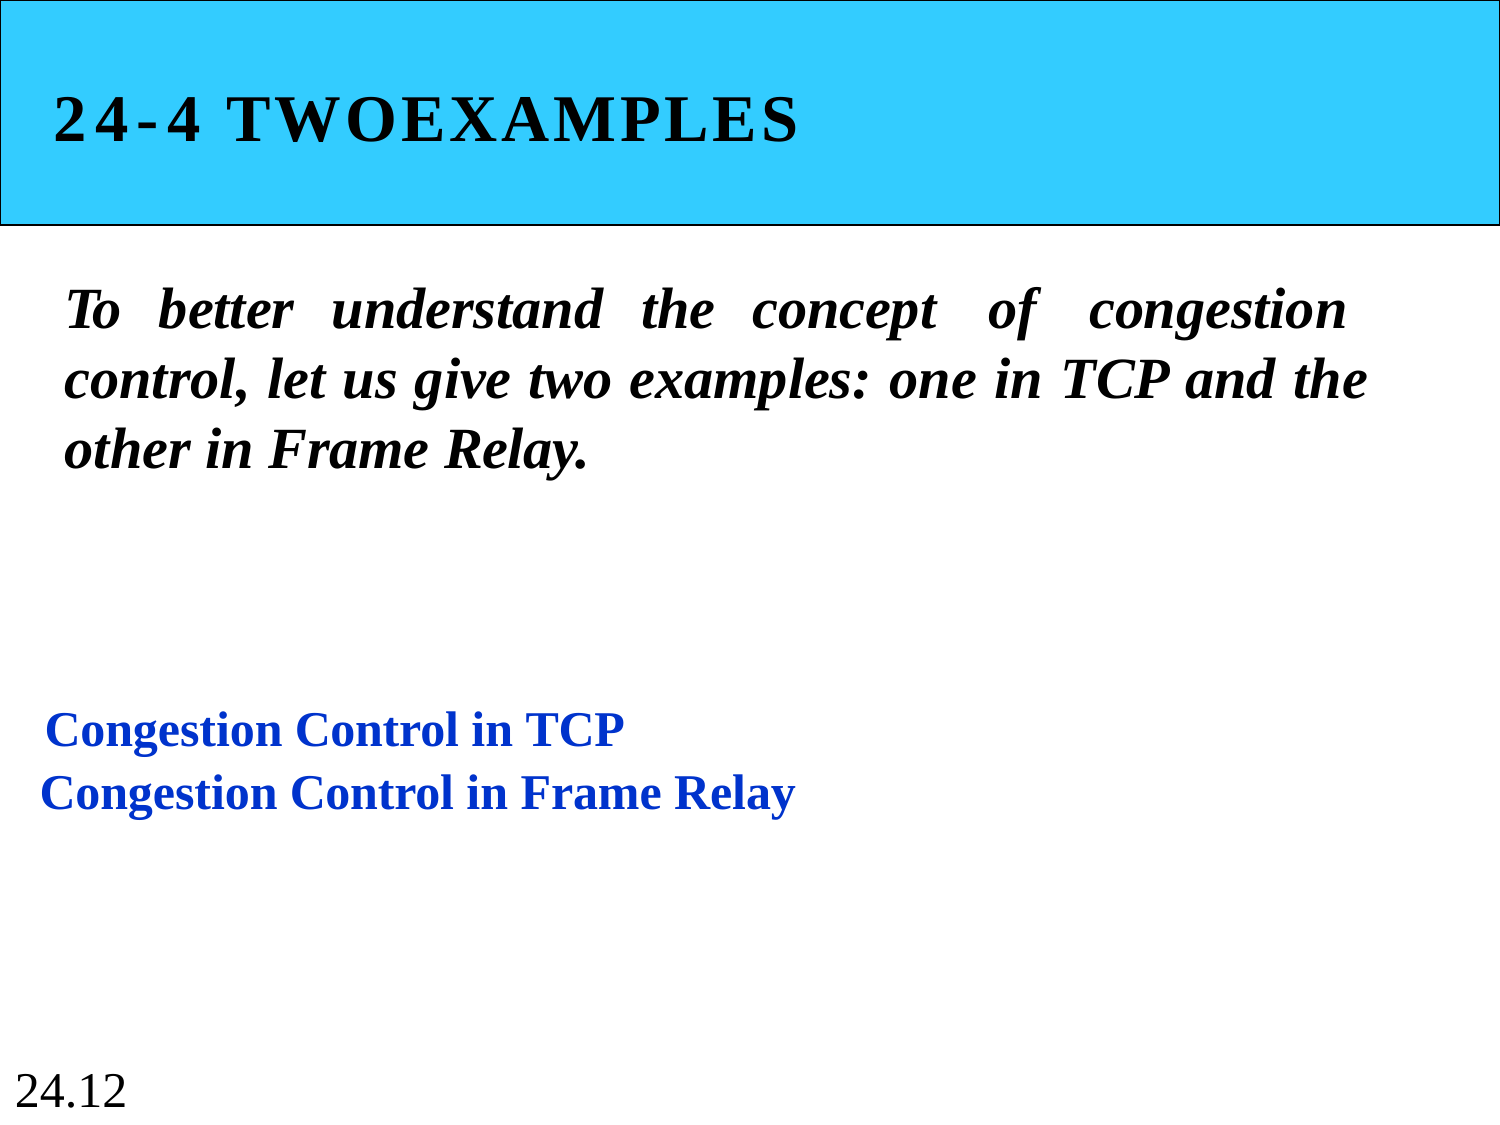

# 24-4 TWOEXAMPLES
To better understand the concept of congestion  control, let us give two examples: one in TCP and the  other in Frame Relay.
Congestion Control in TCP  Congestion Control in Frame Relay
24.12